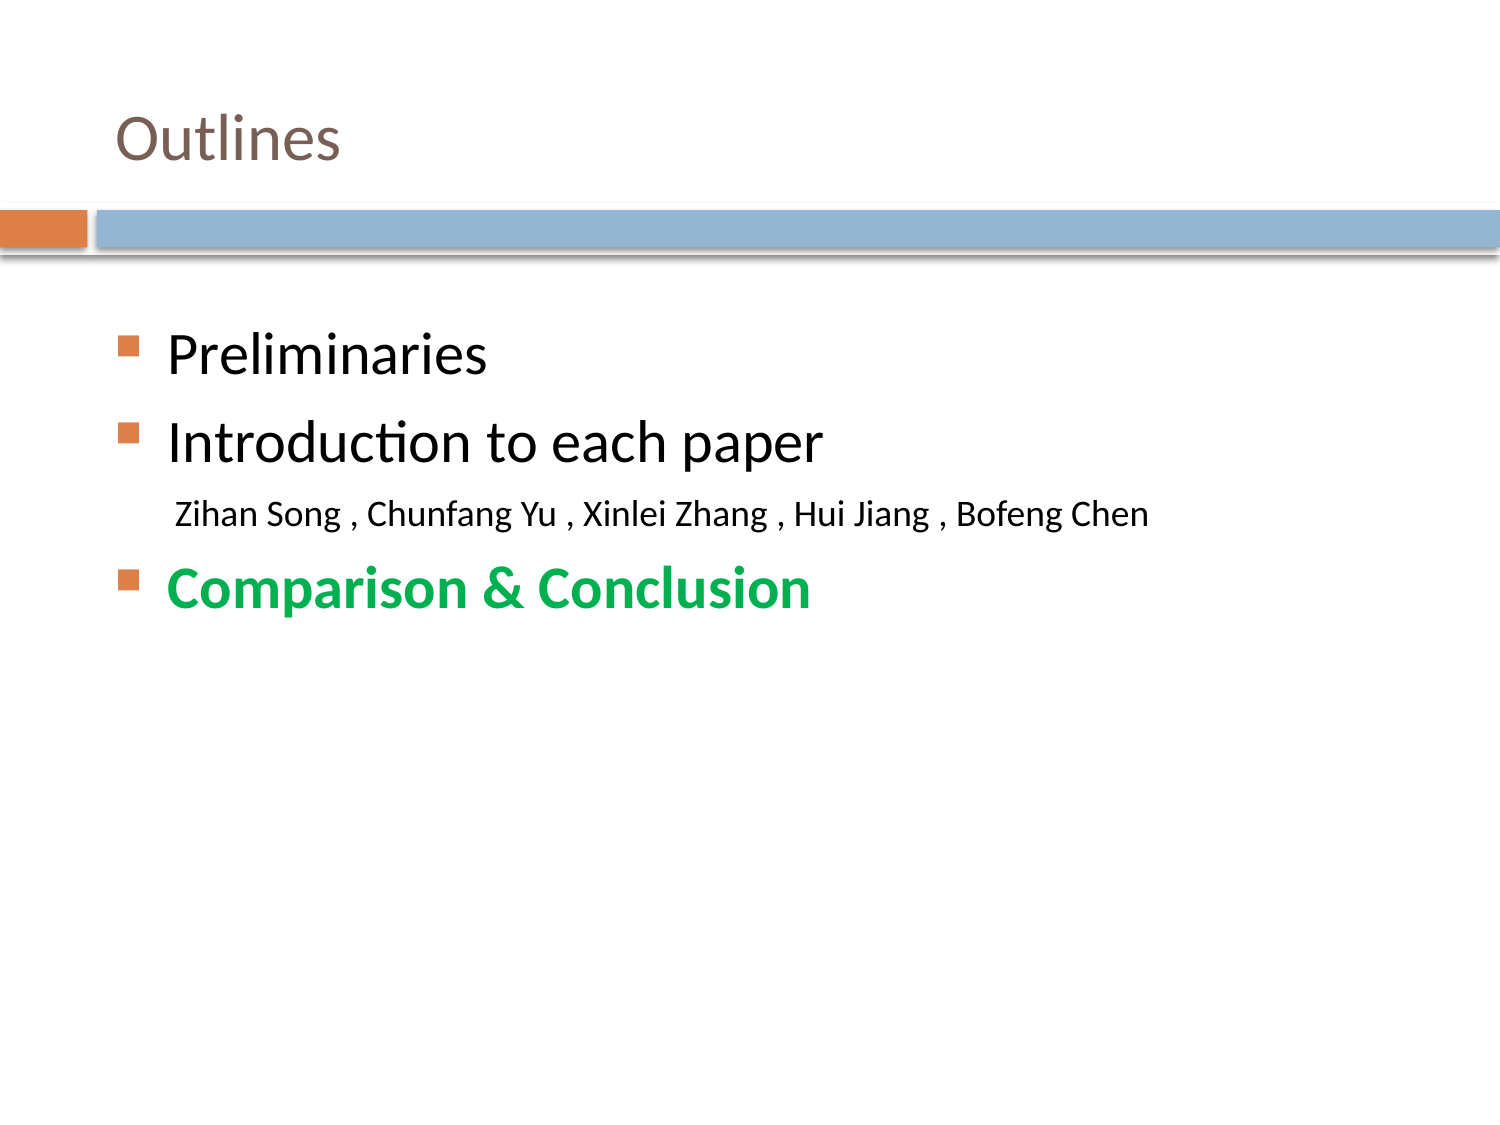

# Outlines

Preliminaries
Introduction to each paper
       Zihan Song , Chunfang Yu , Xinlei Zhang , Hui Jiang , Bofeng Chen
Comparison & Conclusion